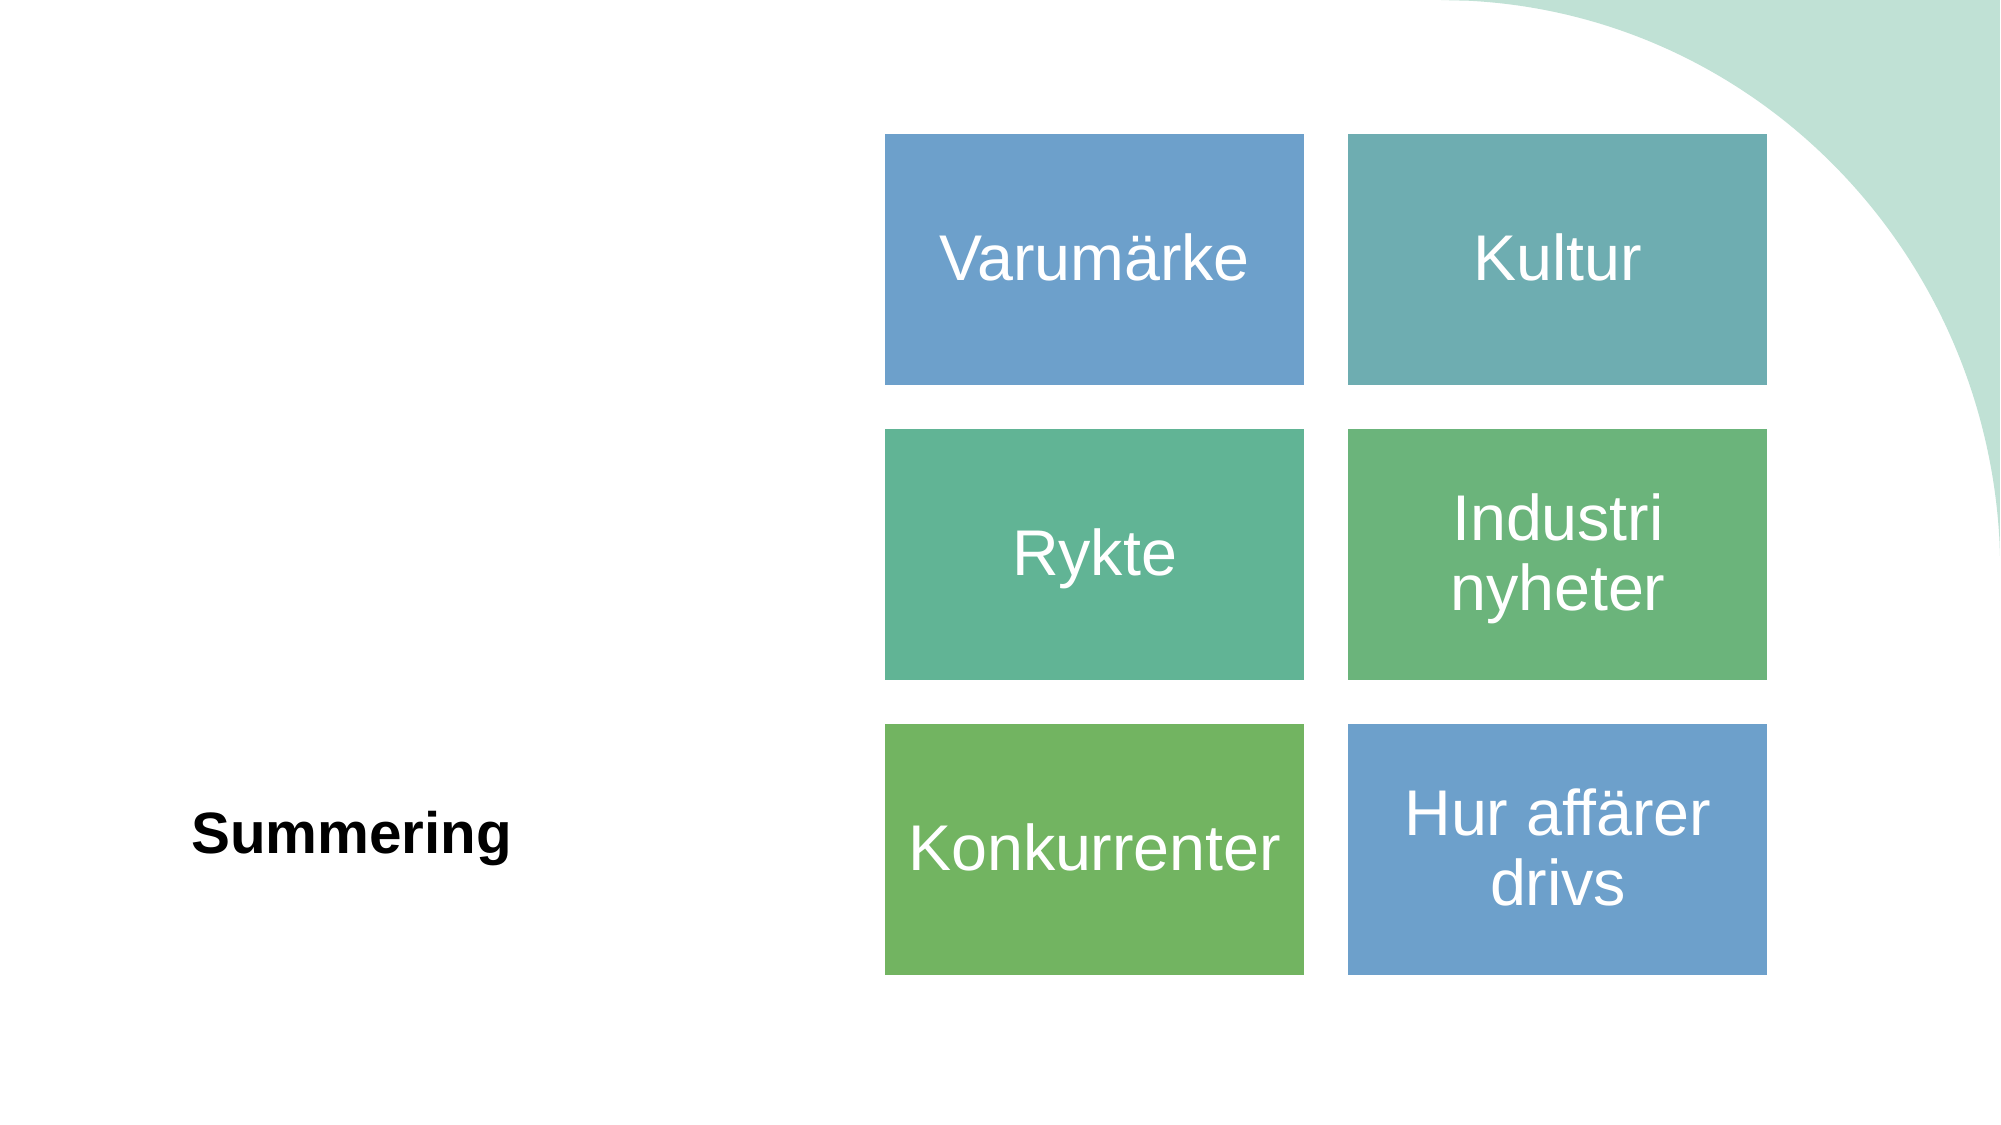

Varumärke
Kultur
Rykte
Industri nyheter
Konkurrenter
Hur affärer drivs
# Summering